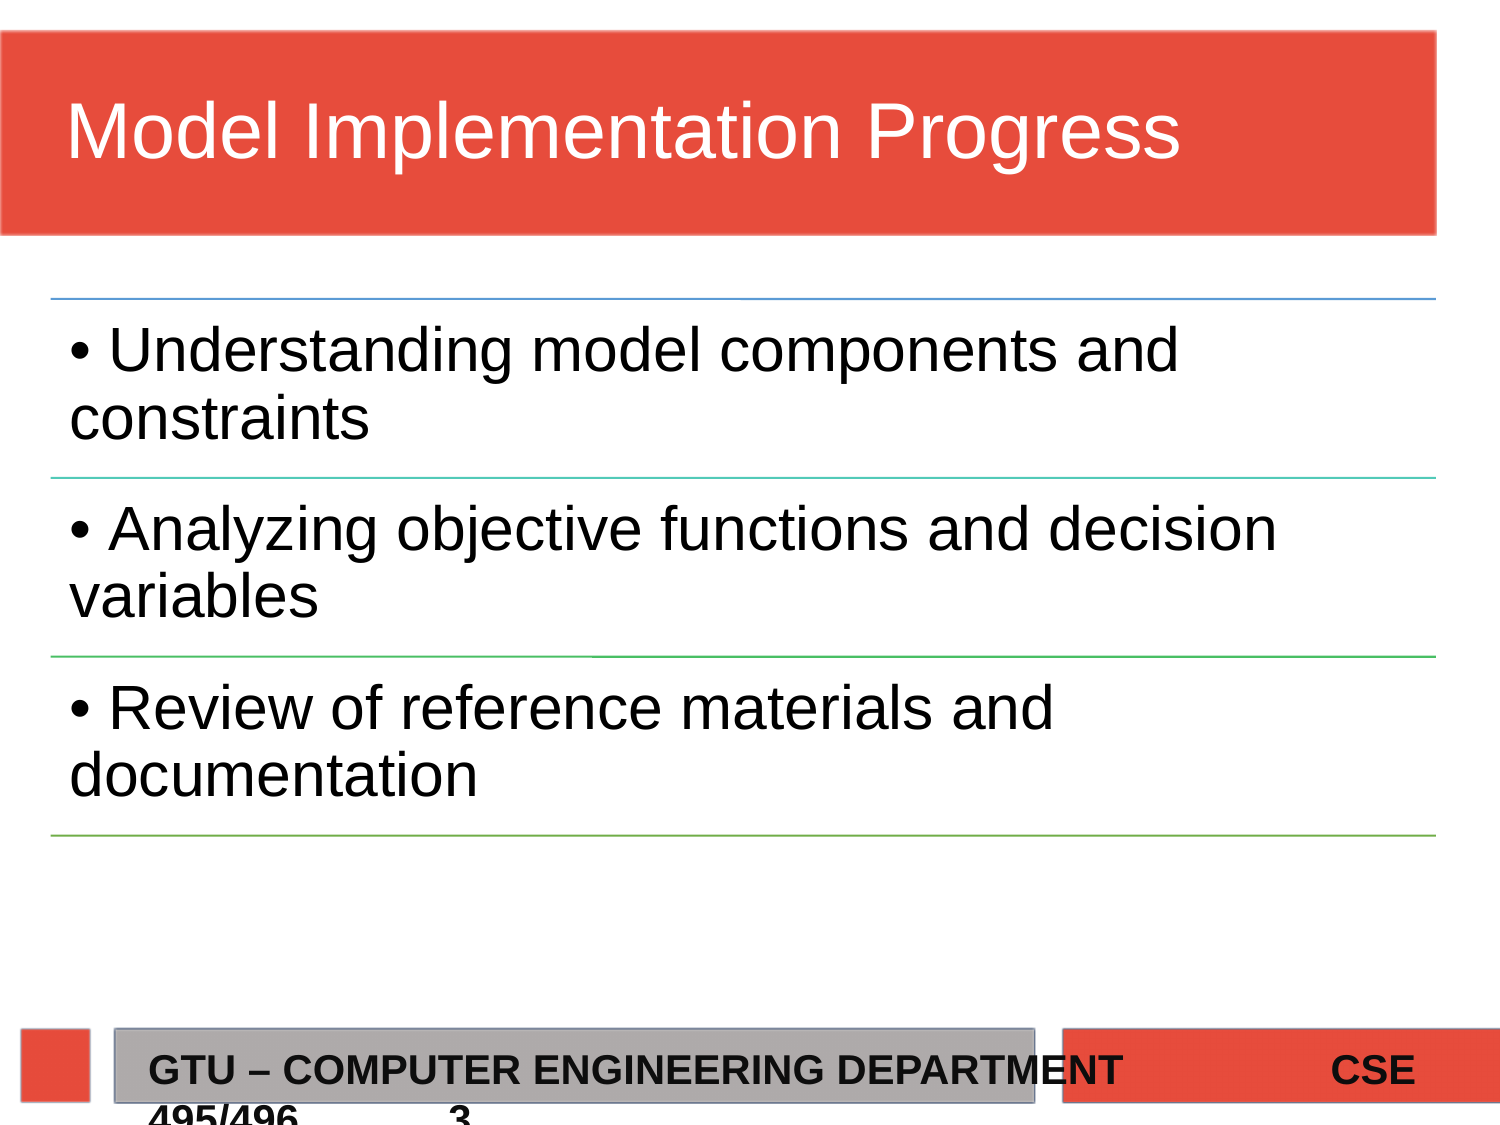

# Model Implementation Progress
• Understanding model components and constraints
• Analyzing objective functions and decision variables
• Review of reference materials and documentation

GTU – COMPUTER ENGINEERING DEPARTMENT                  CSE 495/496             3